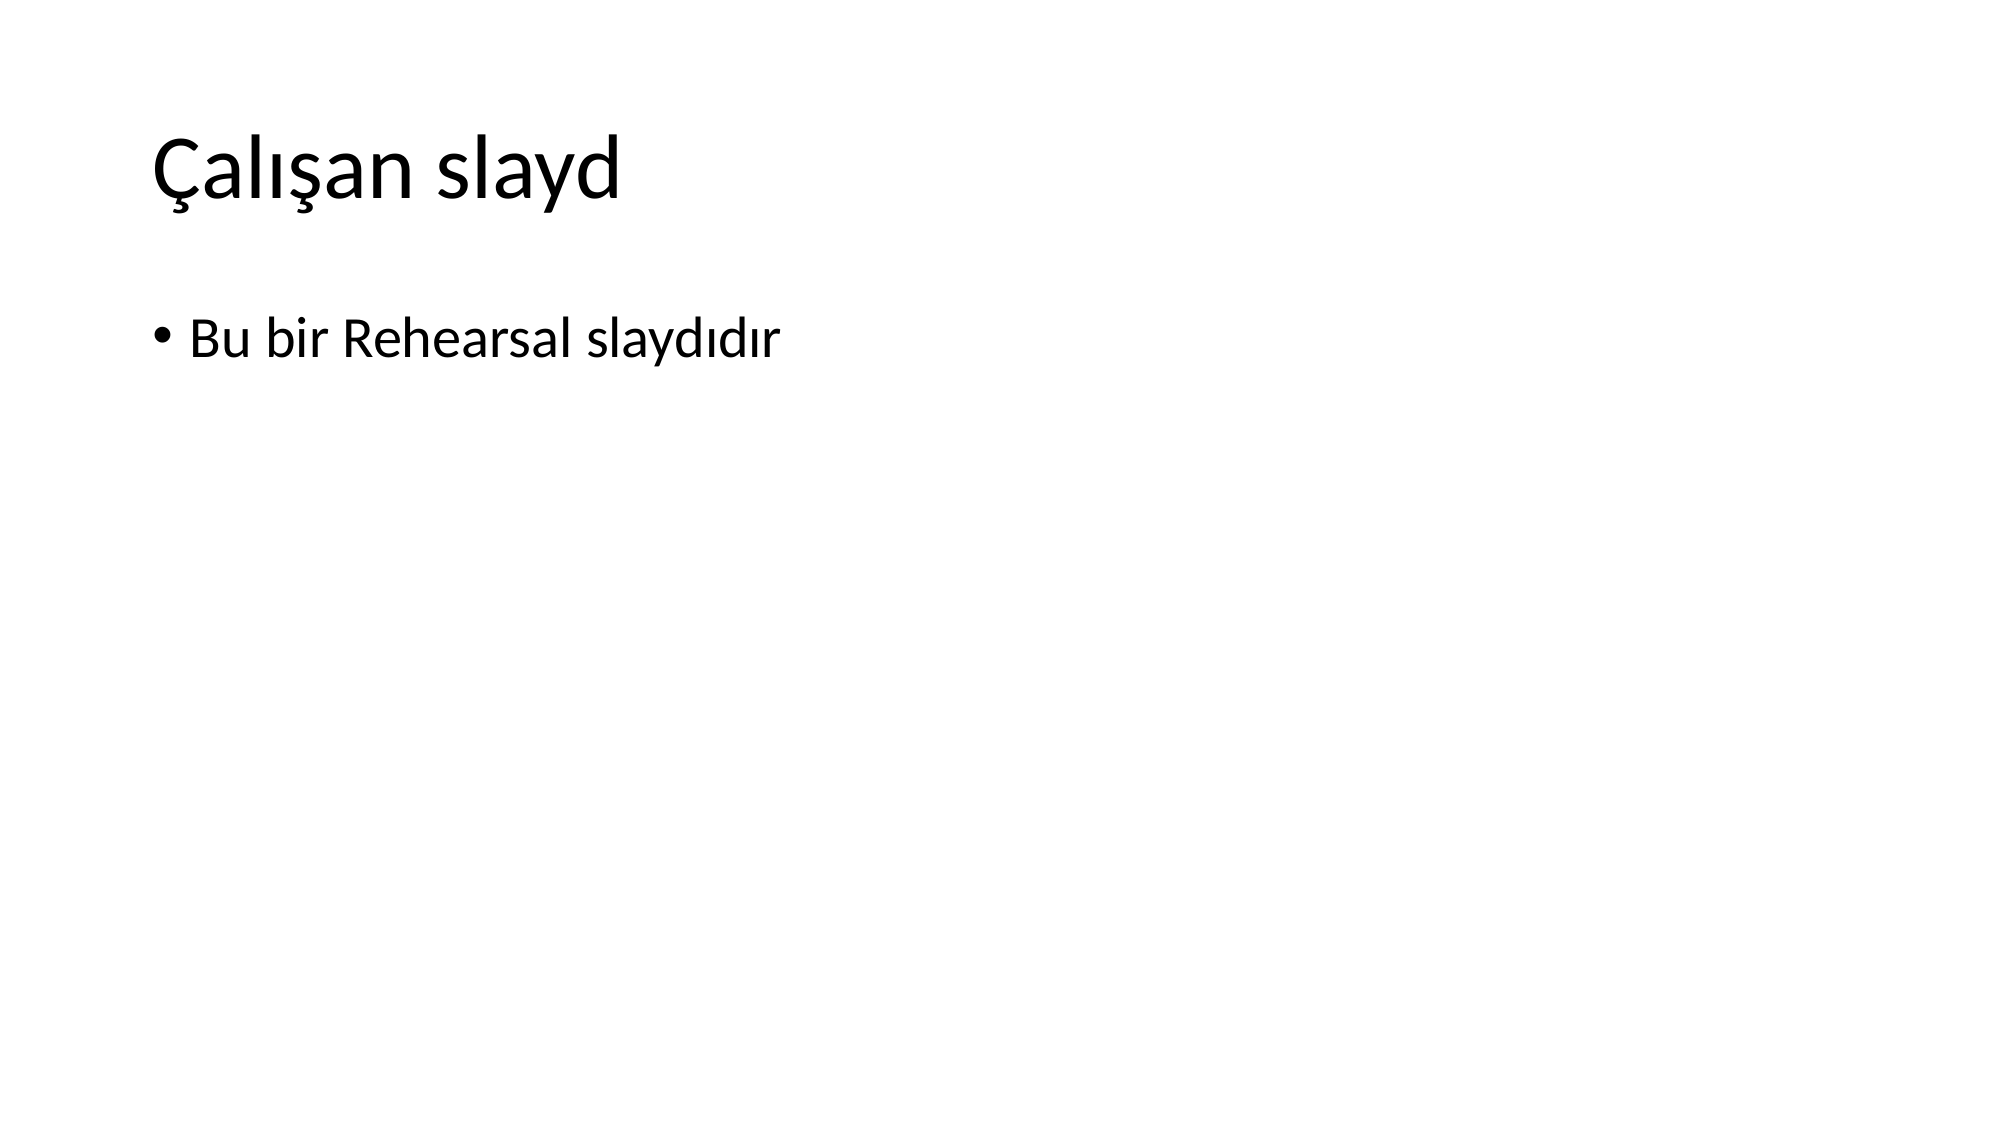

# Çalışan slayd
Bu bir Rehearsal slaydıdır